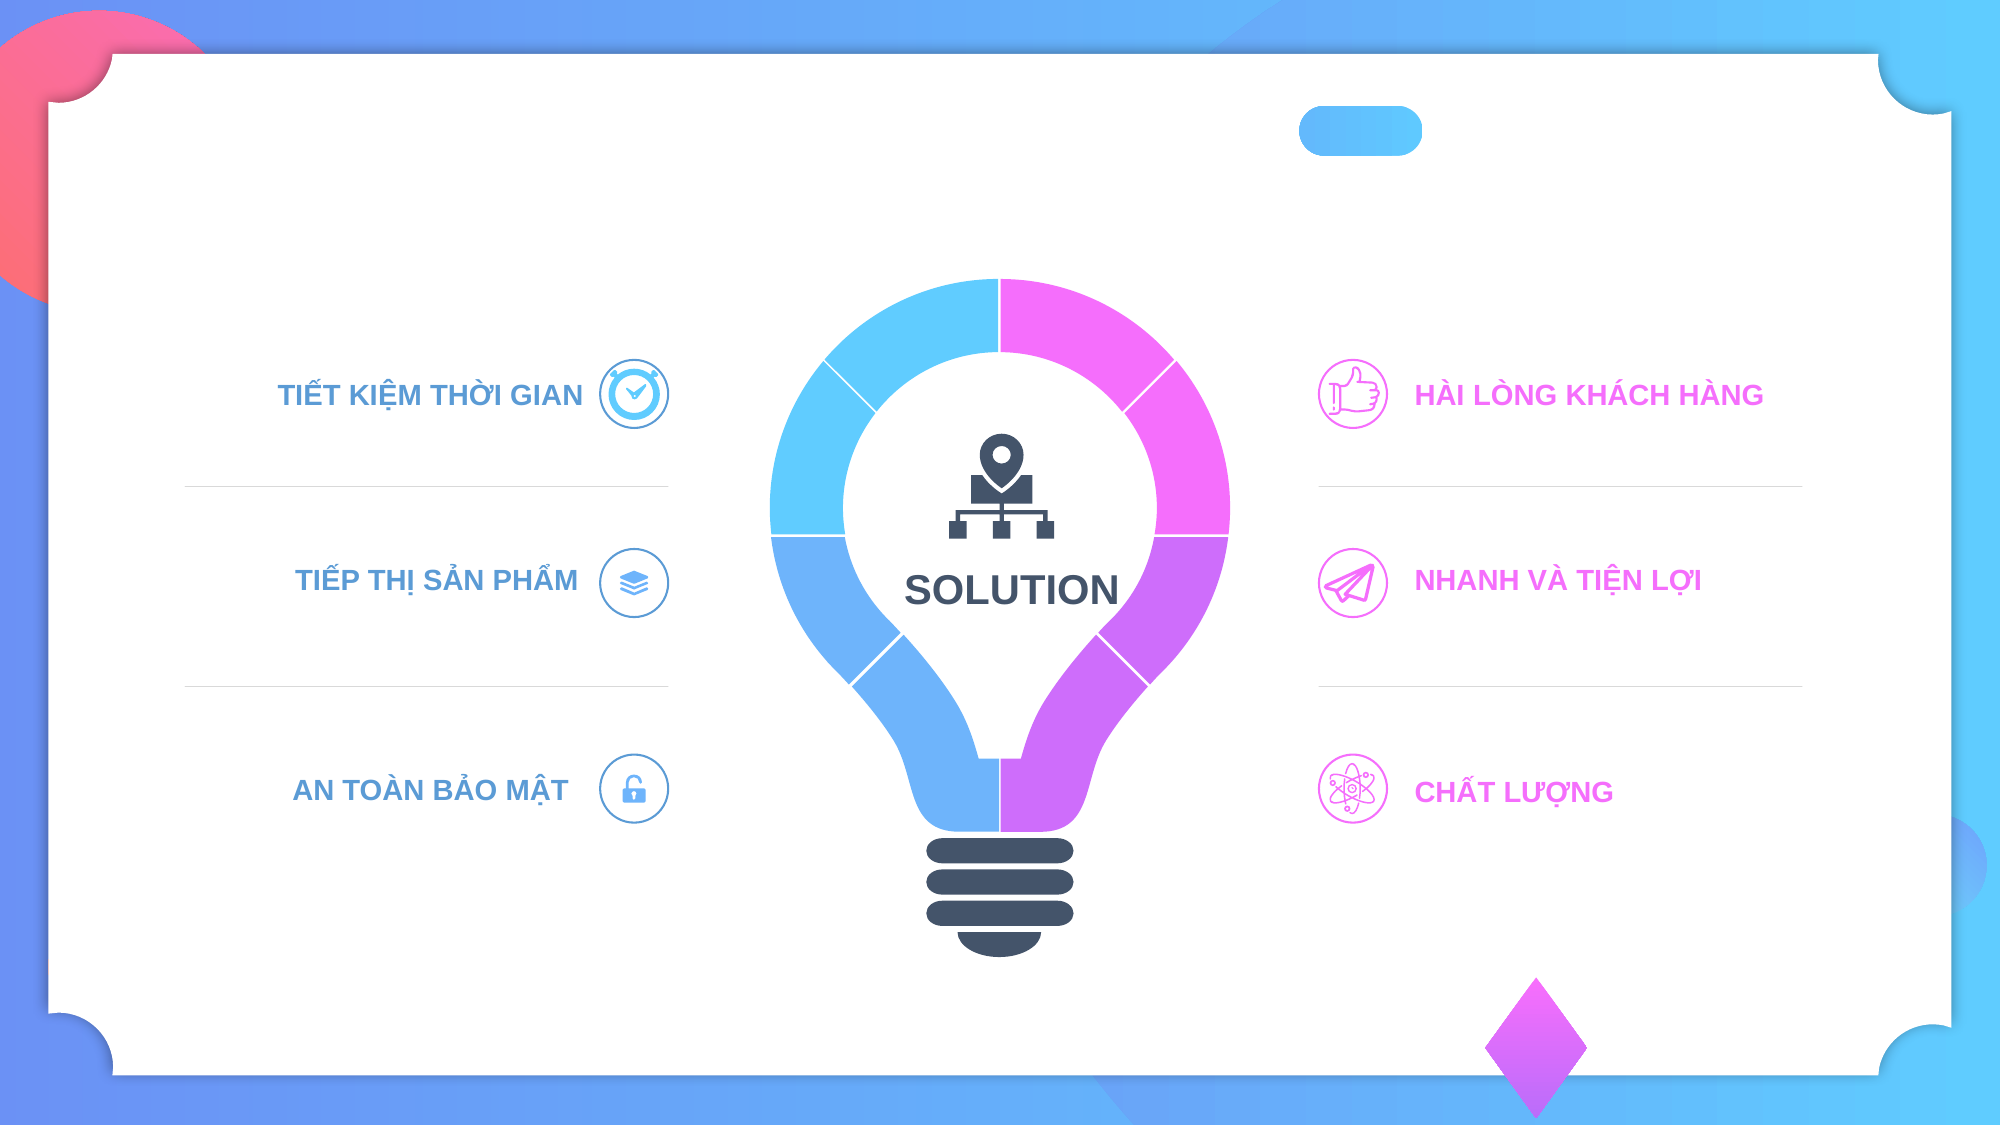

SOLUTION

HÀI LÒNG KHÁCH HÀNG
TIẾT KIỆM THỜI GIAN

TIẾP THỊ SẢN PHẨM
NHANH VÀ TIỆN LỢI

AN TOÀN BẢO MẬT
CHẤT LƯỢNG